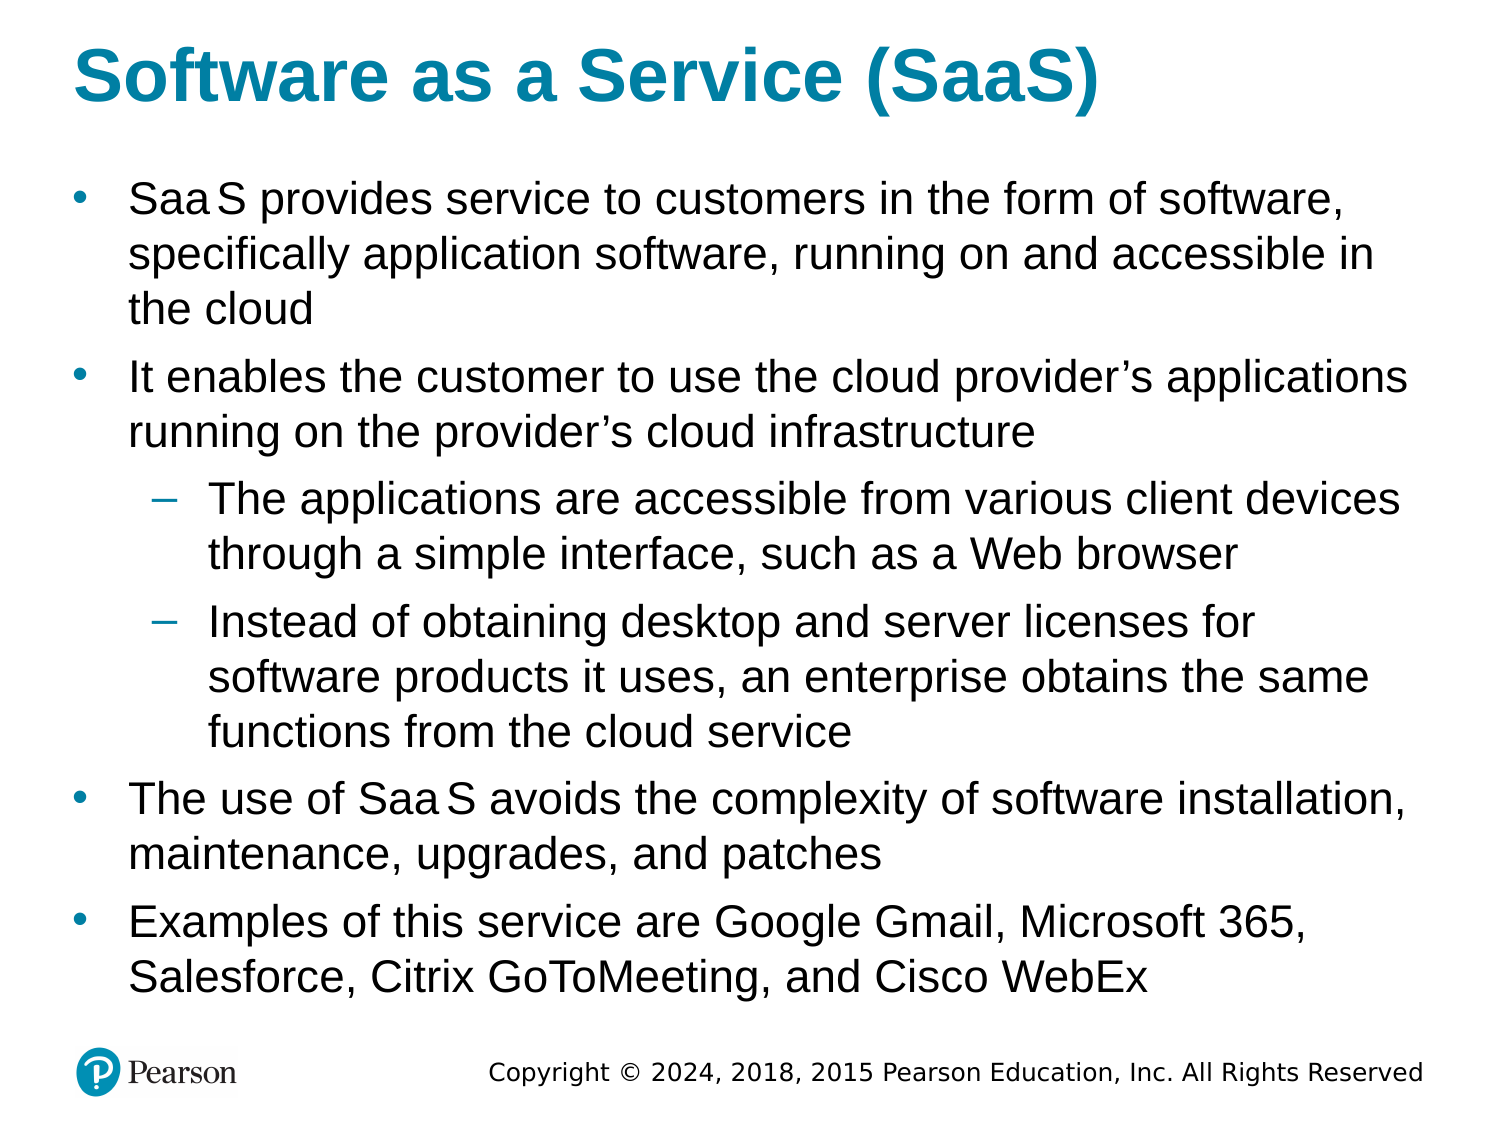

# Software as a Service (S a a S)
S a a S provides service to customers in the form of software, specifically application software, running on and accessible in the cloud
It enables the customer to use the cloud provider’s applications running on the provider’s cloud infrastructure
The applications are accessible from various client devices through a simple interface, such as a Web browser
Instead of obtaining desktop and server licenses for software products it uses, an enterprise obtains the same functions from the cloud service
The use of S a a S avoids the complexity of software installation, maintenance, upgrades, and patches
Examples of this service are Google Gmail, Microsoft 365, Salesforce, Citrix GoToMeeting, and Cisco WebEx